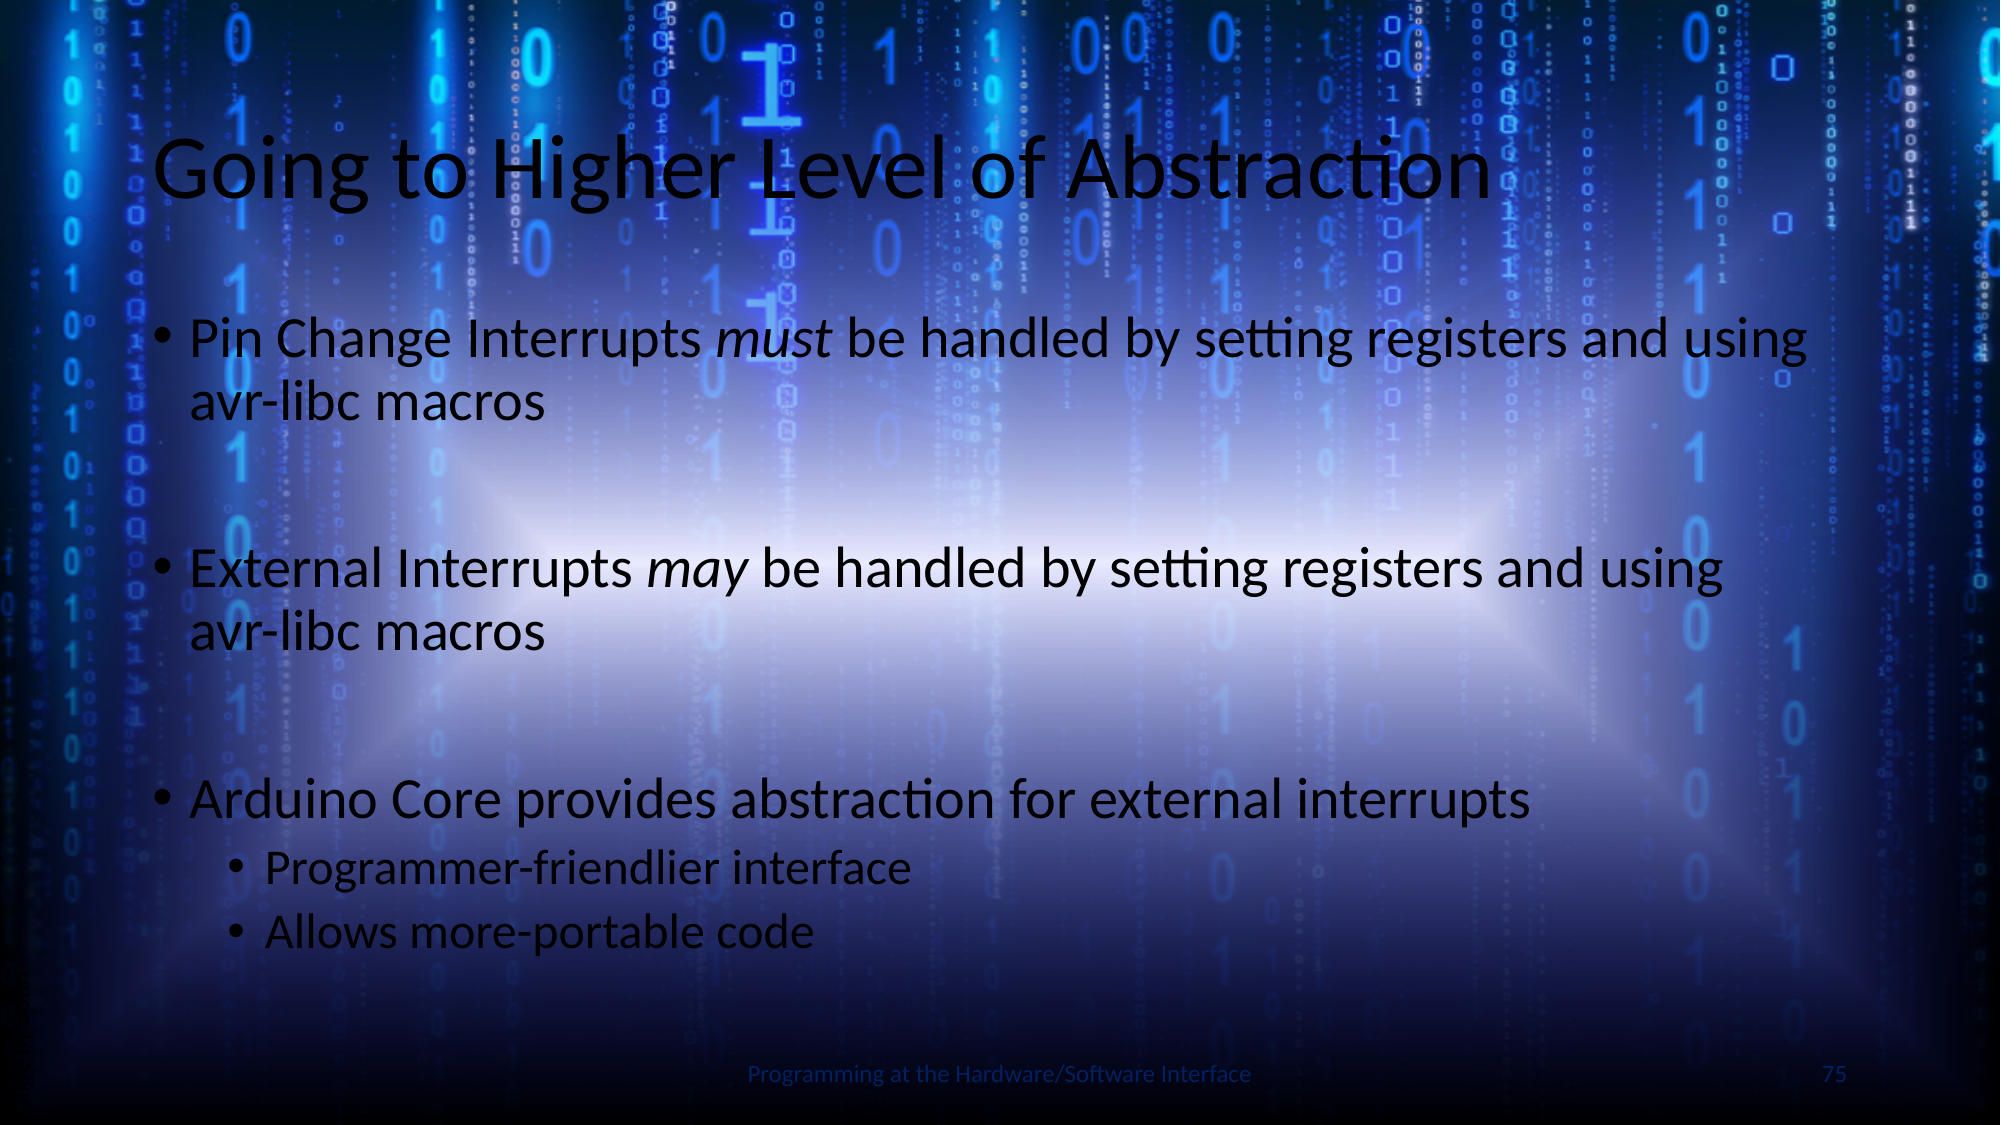

# Going to Higher Level of Abstraction
Pin Change Interrupts must be handled by setting registers and using
avr-libc macros

External Interrupts may be handled by setting registers and using
avr-libc macros

Arduino Core provides abstraction for external interrupts
Programmer-friendlier interface
Allows more-portable code
Slide by Bohn
Programming at the Hardware/Software Interface
75